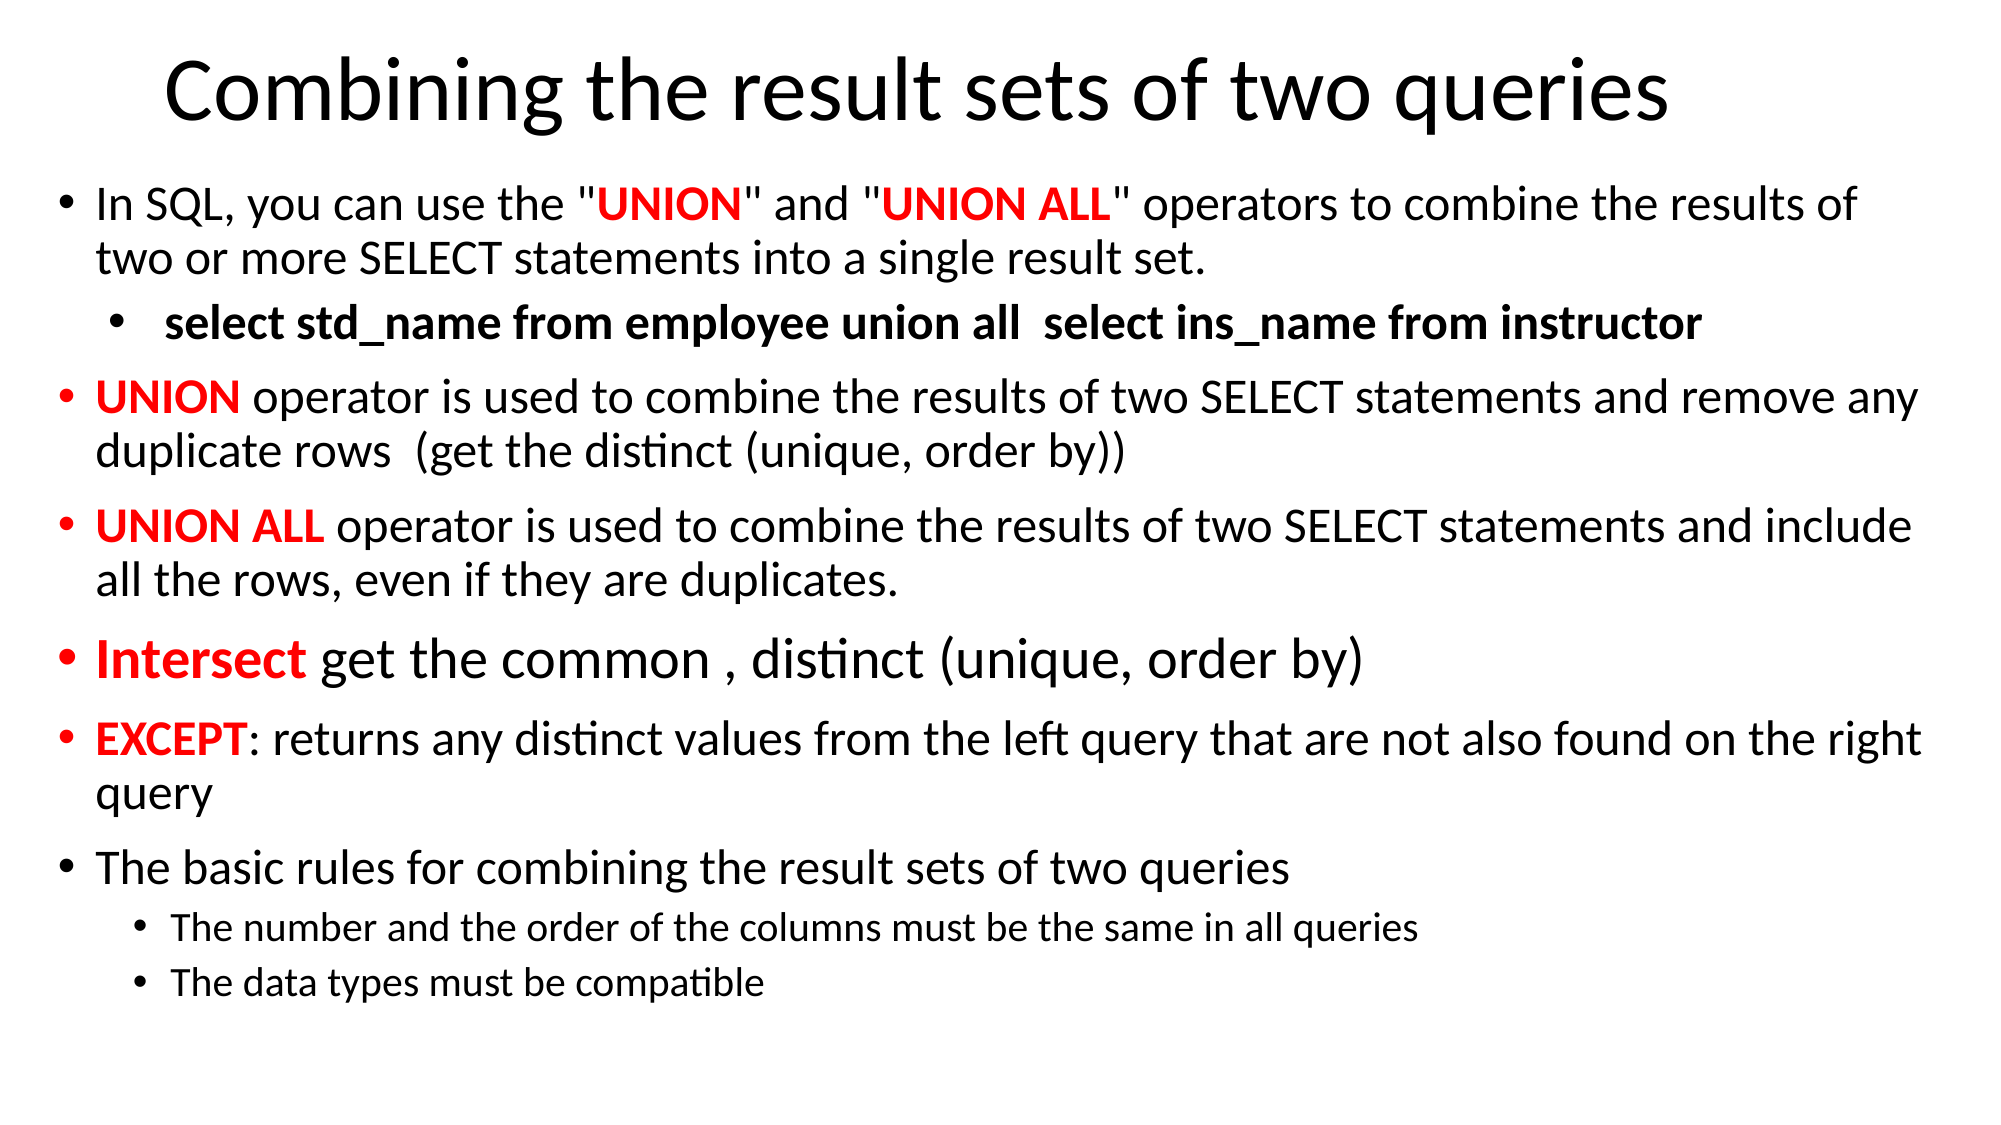

# Combining the result sets of two queries
In SQL, you can use the "UNION" and "UNION ALL" operators to combine the results of two or more SELECT statements into a single result set.
select std_name from employee union all  select ins_name from instructor
UNION operator is used to combine the results of two SELECT statements and remove any duplicate rows  (get the distinct (unique, order by))
UNION ALL operator is used to combine the results of two SELECT statements and include all the rows, even if they are duplicates.
Intersect get the common , distinct (unique, order by)
EXCEPT: returns any distinct values from the left query that are not also found on the right query
The basic rules for combining the result sets of two queries
The number and the order of the columns must be the same in all queries
The data types must be compatible